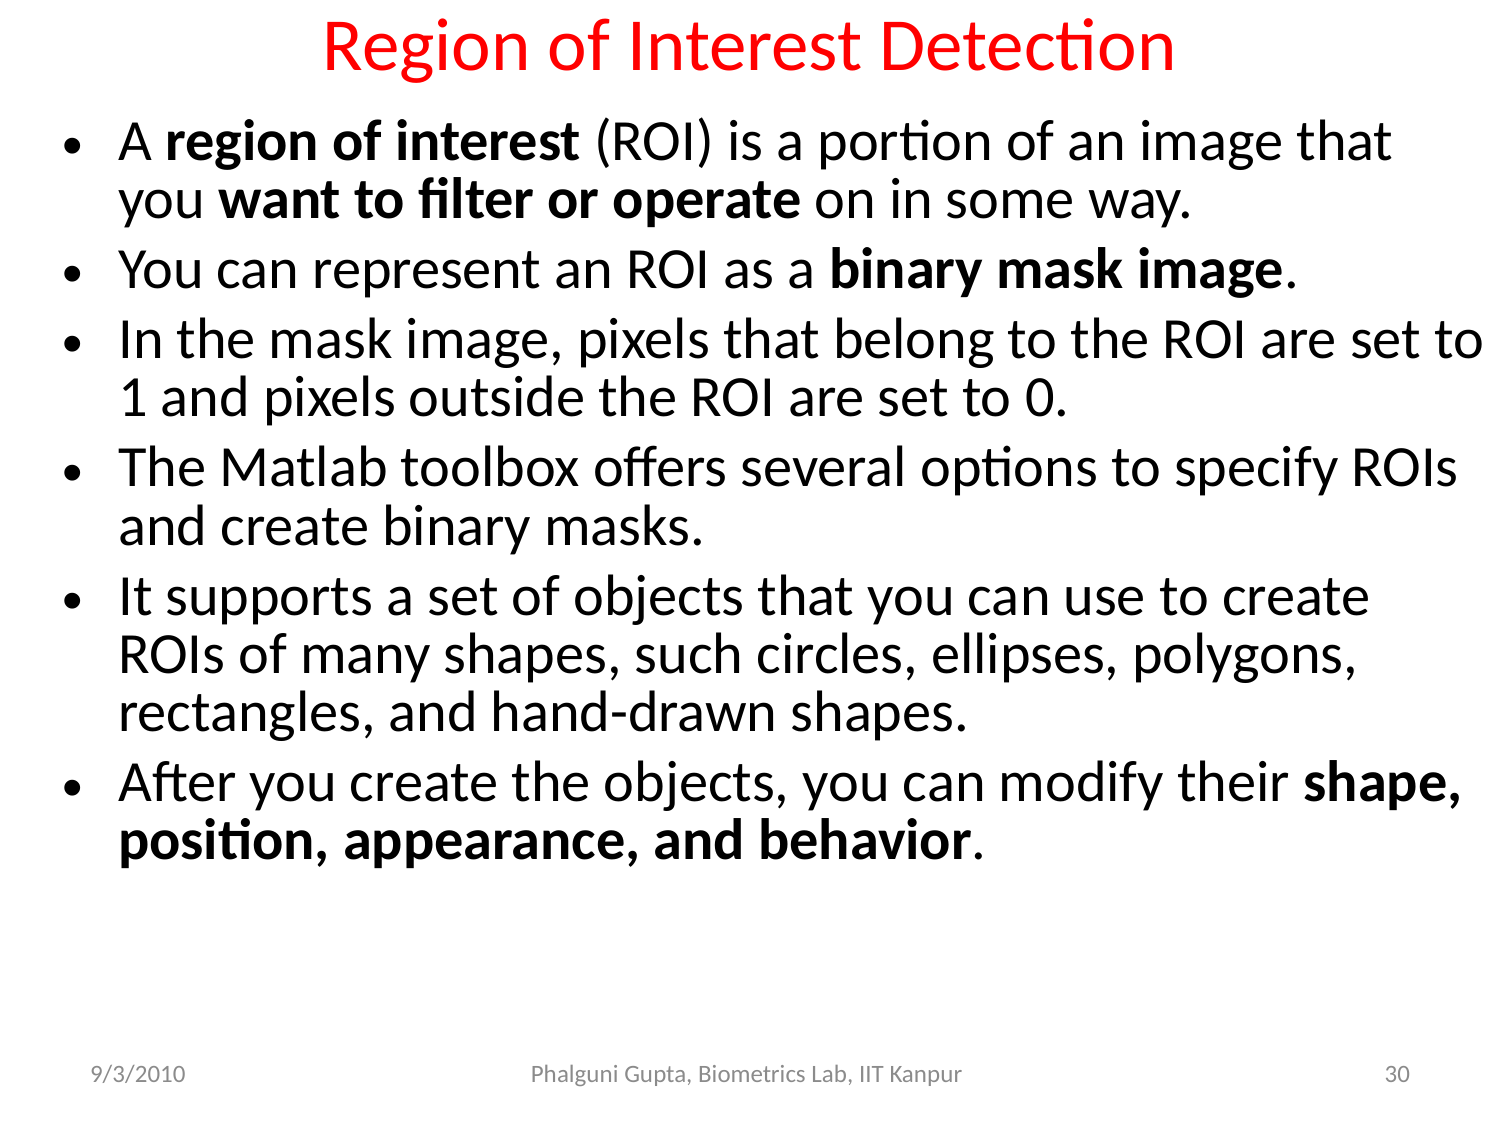

# Region of Interest Detection
A region of interest (ROI) is a portion of an image that you want to filter or operate on in some way.
You can represent an ROI as a binary mask image.
In the mask image, pixels that belong to the ROI are set to 1 and pixels outside the ROI are set to 0.
The Matlab toolbox offers several options to specify ROIs and create binary masks.
It supports a set of objects that you can use to create ROIs of many shapes, such circles, ellipses, polygons, rectangles, and hand-drawn shapes.
After you create the objects, you can modify their shape, position, appearance, and behavior.
9/3/2010
Phalguni Gupta, Biometrics Lab, IIT Kanpur
30